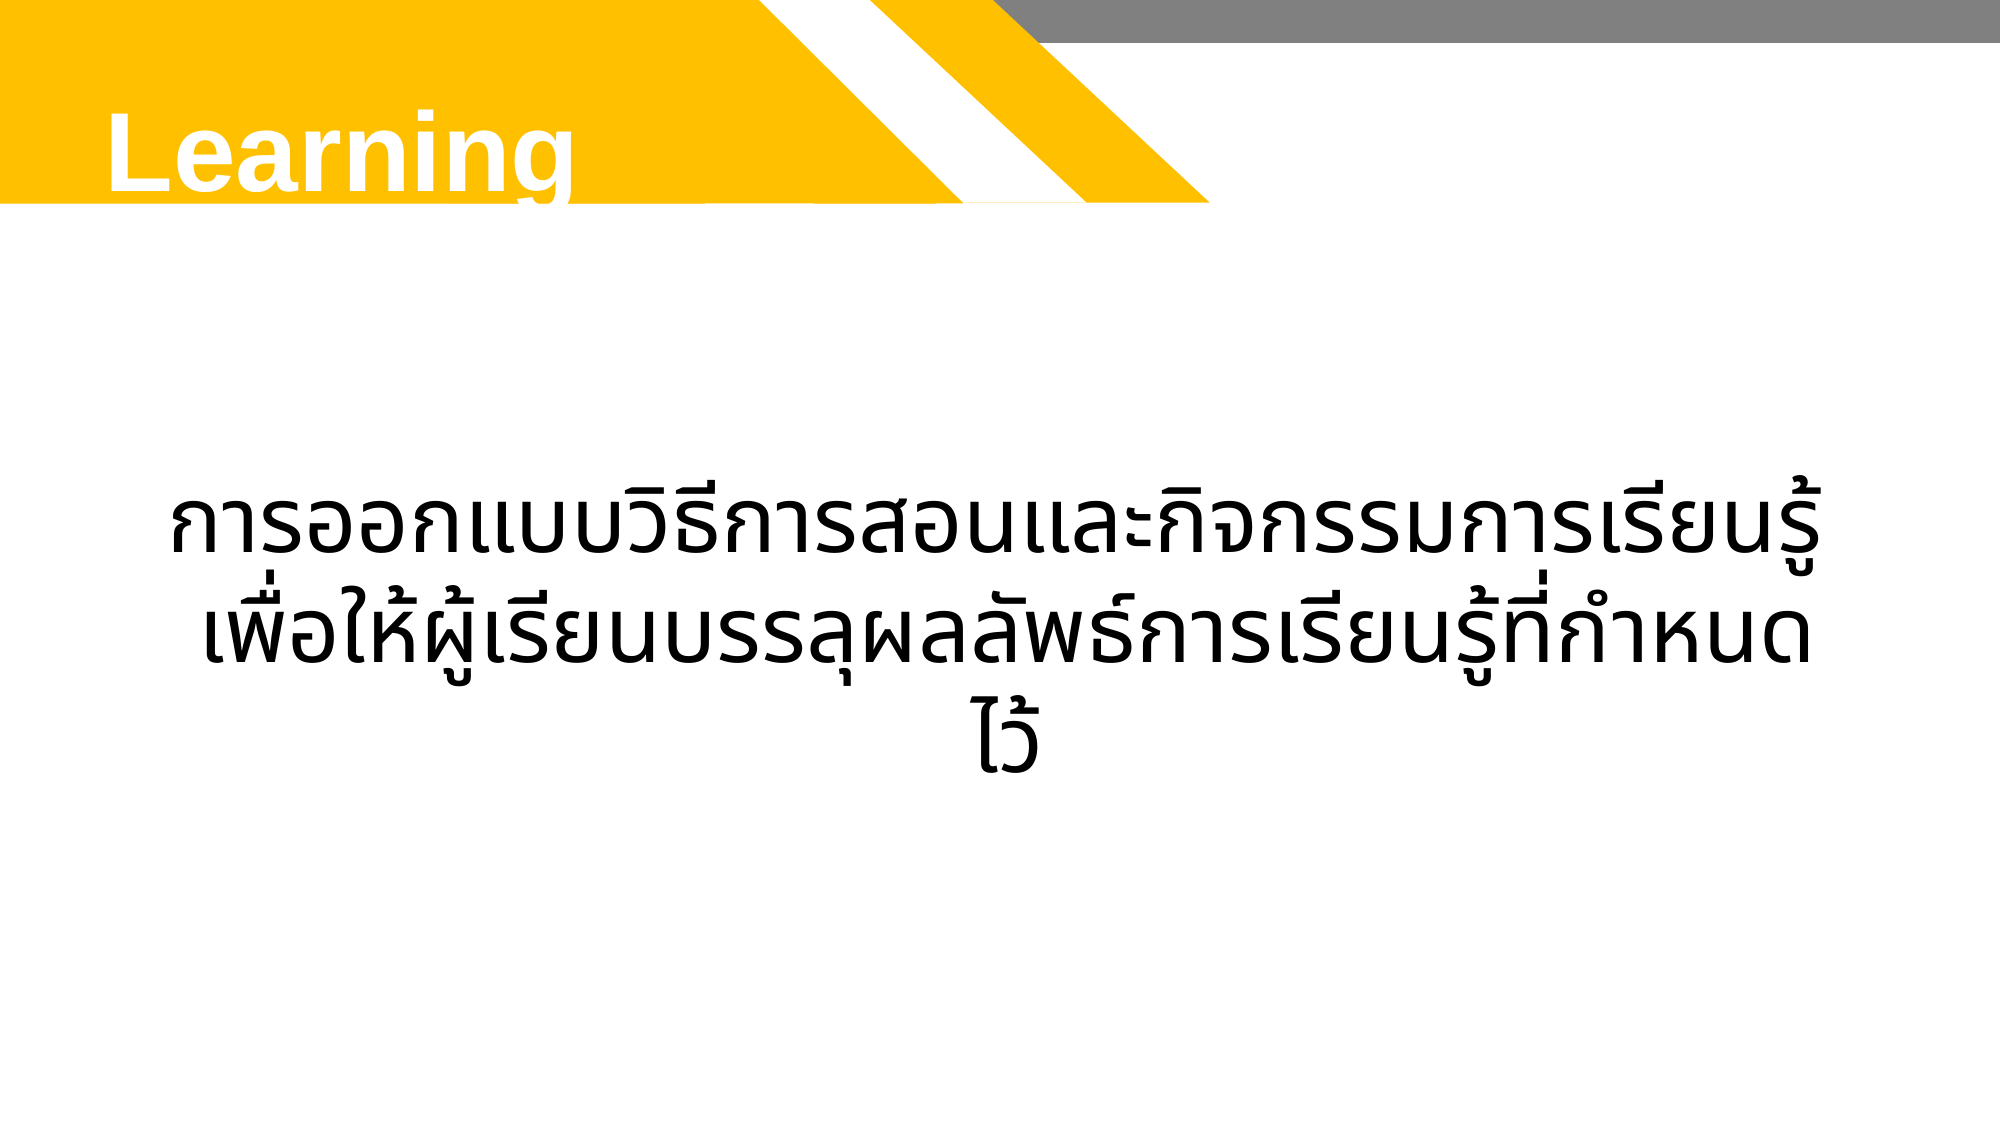

Learning Activity

การออกแบบวิธีการสอนและกิจกรรมการเรียนรู้
เพื่อให้ผู้เรียนบรรลุผลลัพธ์การเรียนรู้ที่กำหนดไว้
https://is.gd/ActivityTriangle